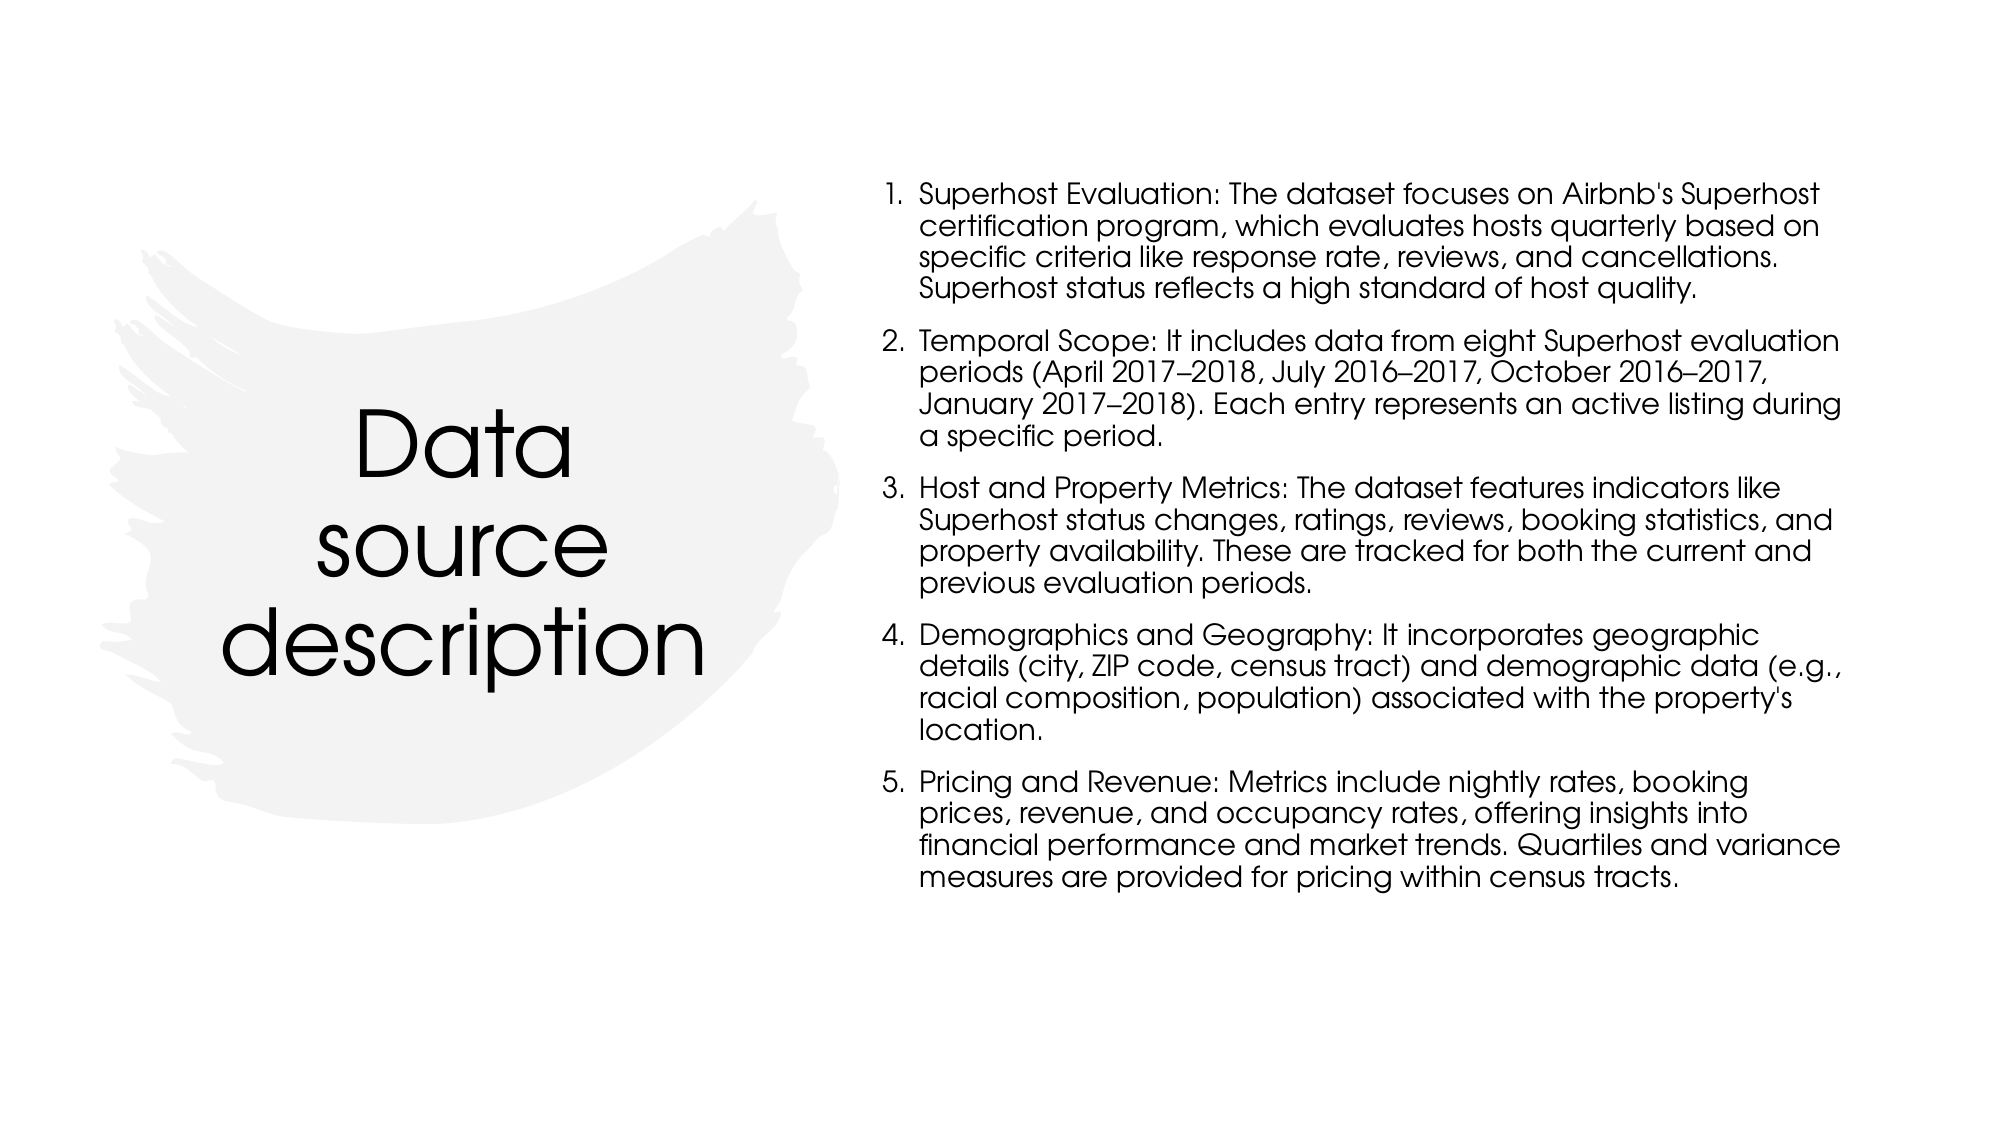

Superhost Evaluation: The dataset focuses on Airbnb's Superhost certification program, which evaluates hosts quarterly based on specific criteria like response rate, reviews, and cancellations. Superhost status reflects a high standard of host quality.
Temporal Scope: It includes data from eight Superhost evaluation periods (April 2017–2018, July 2016–2017, October 2016–2017, January 2017–2018). Each entry represents an active listing during a specific period.
Host and Property Metrics: The dataset features indicators like Superhost status changes, ratings, reviews, booking statistics, and property availability. These are tracked for both the current and previous evaluation periods.
Demographics and Geography: It incorporates geographic details (city, ZIP code, census tract) and demographic data (e.g., racial composition, population) associated with the property's location.
Pricing and Revenue: Metrics include nightly rates, booking prices, revenue, and occupancy rates, offering insights into financial performance and market trends. Quartiles and variance measures are provided for pricing within census tracts.

# Data source description